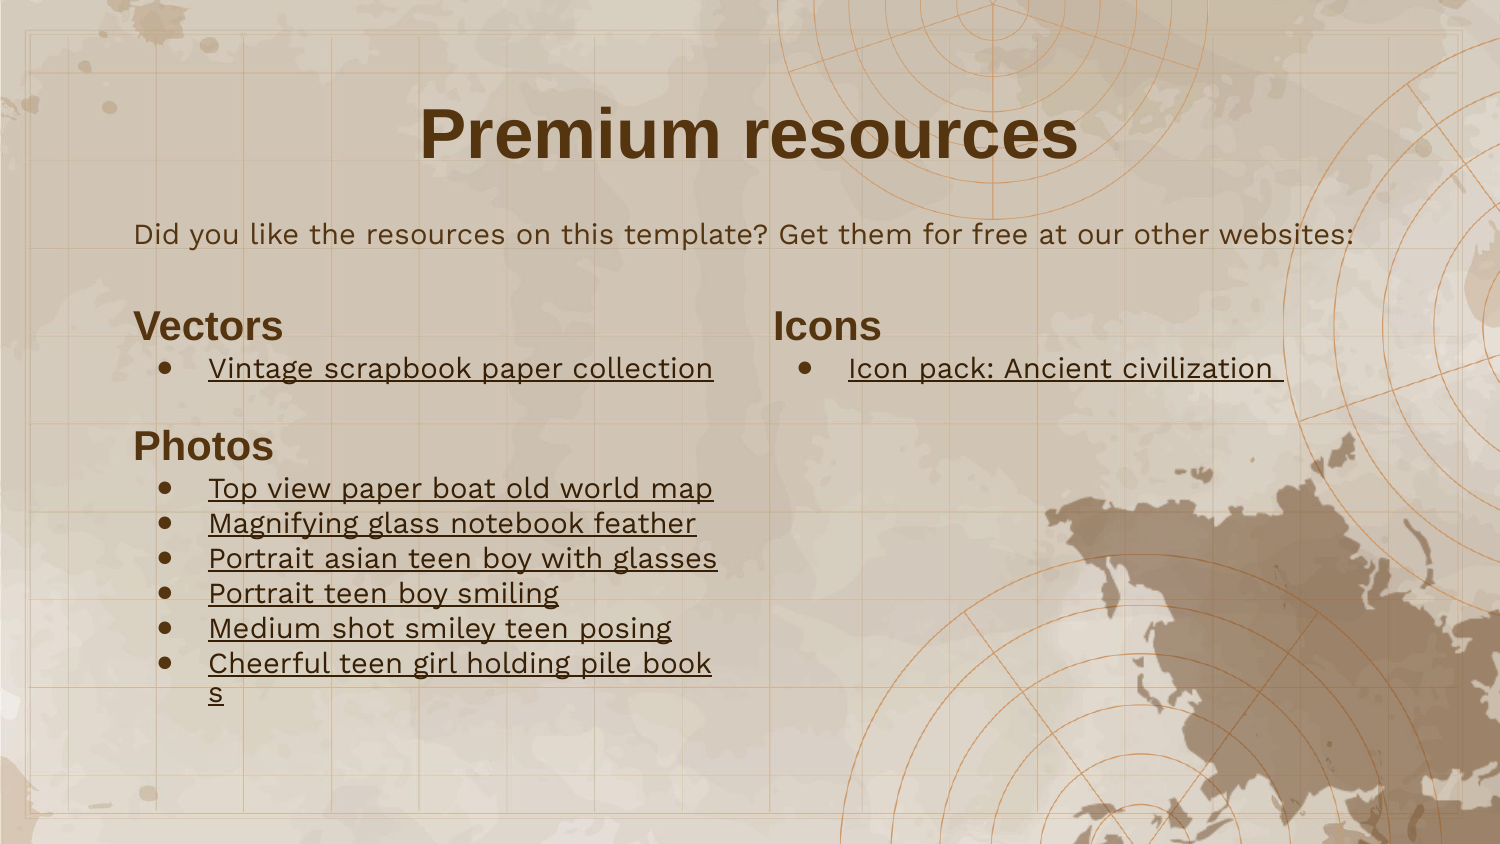

# Premium resources
Did you like the resources on this template? Get them for free at our other websites:
Vectors
Vintage scrapbook paper collection

Photos
Top view paper boat old world map
Magnifying glass notebook feather
Portrait asian teen boy with glasses
Portrait teen boy smiling
Medium shot smiley teen posing
Cheerful teen girl holding pile books
Icons
Icon pack: Ancient civilization